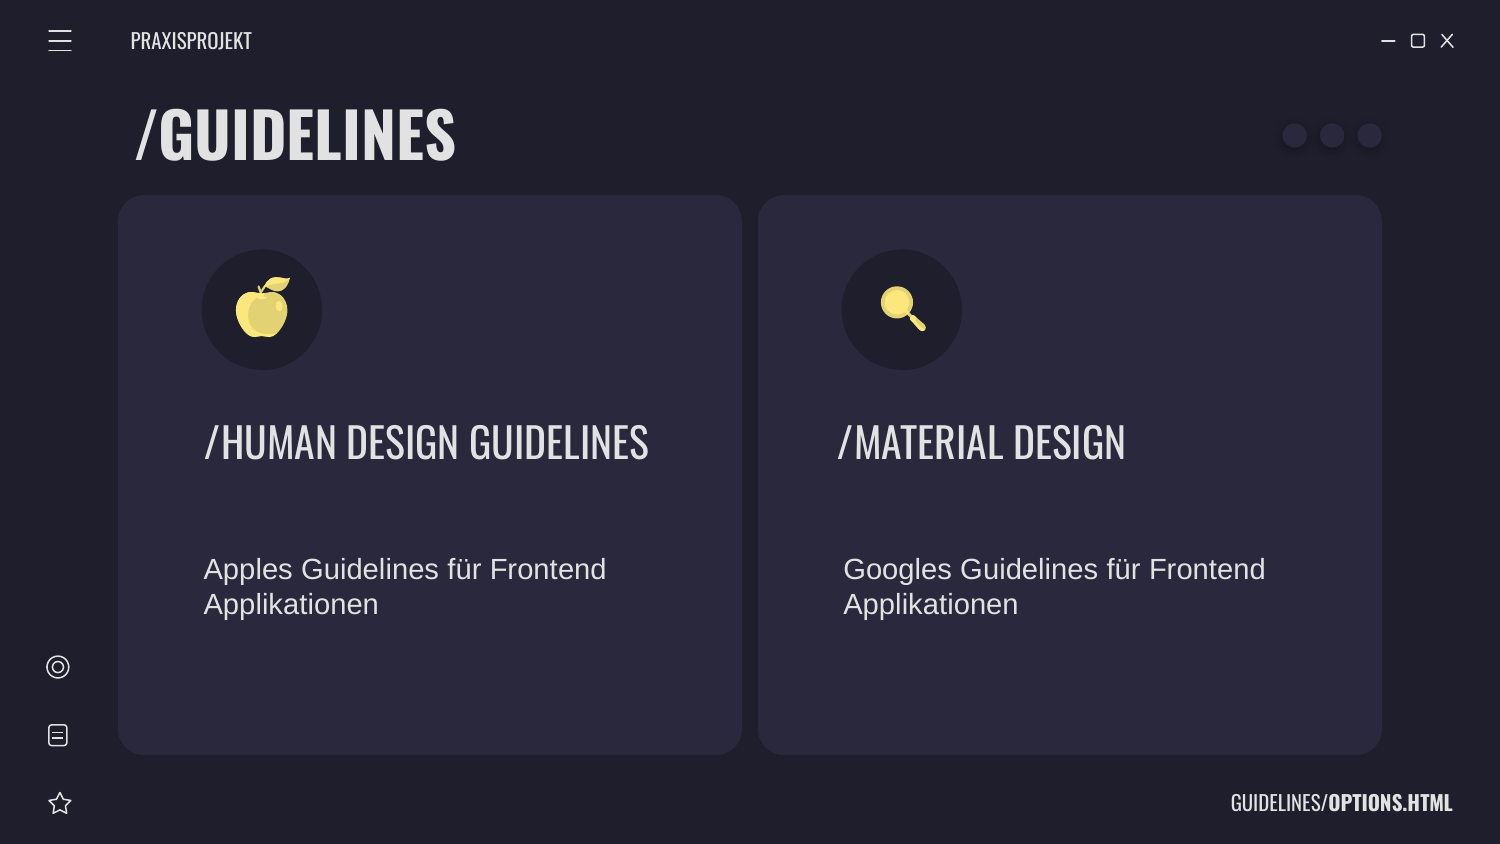

PRAXISPROJEKT

# /GUIDELINES

/HUMAN DESIGN GUIDELINES
/MATERIAL DESIGN
Apples Guidelines für Frontend Applikationen
Googles Guidelines für Frontend Applikationen

GUIDELINES/OPTIONS.HTML